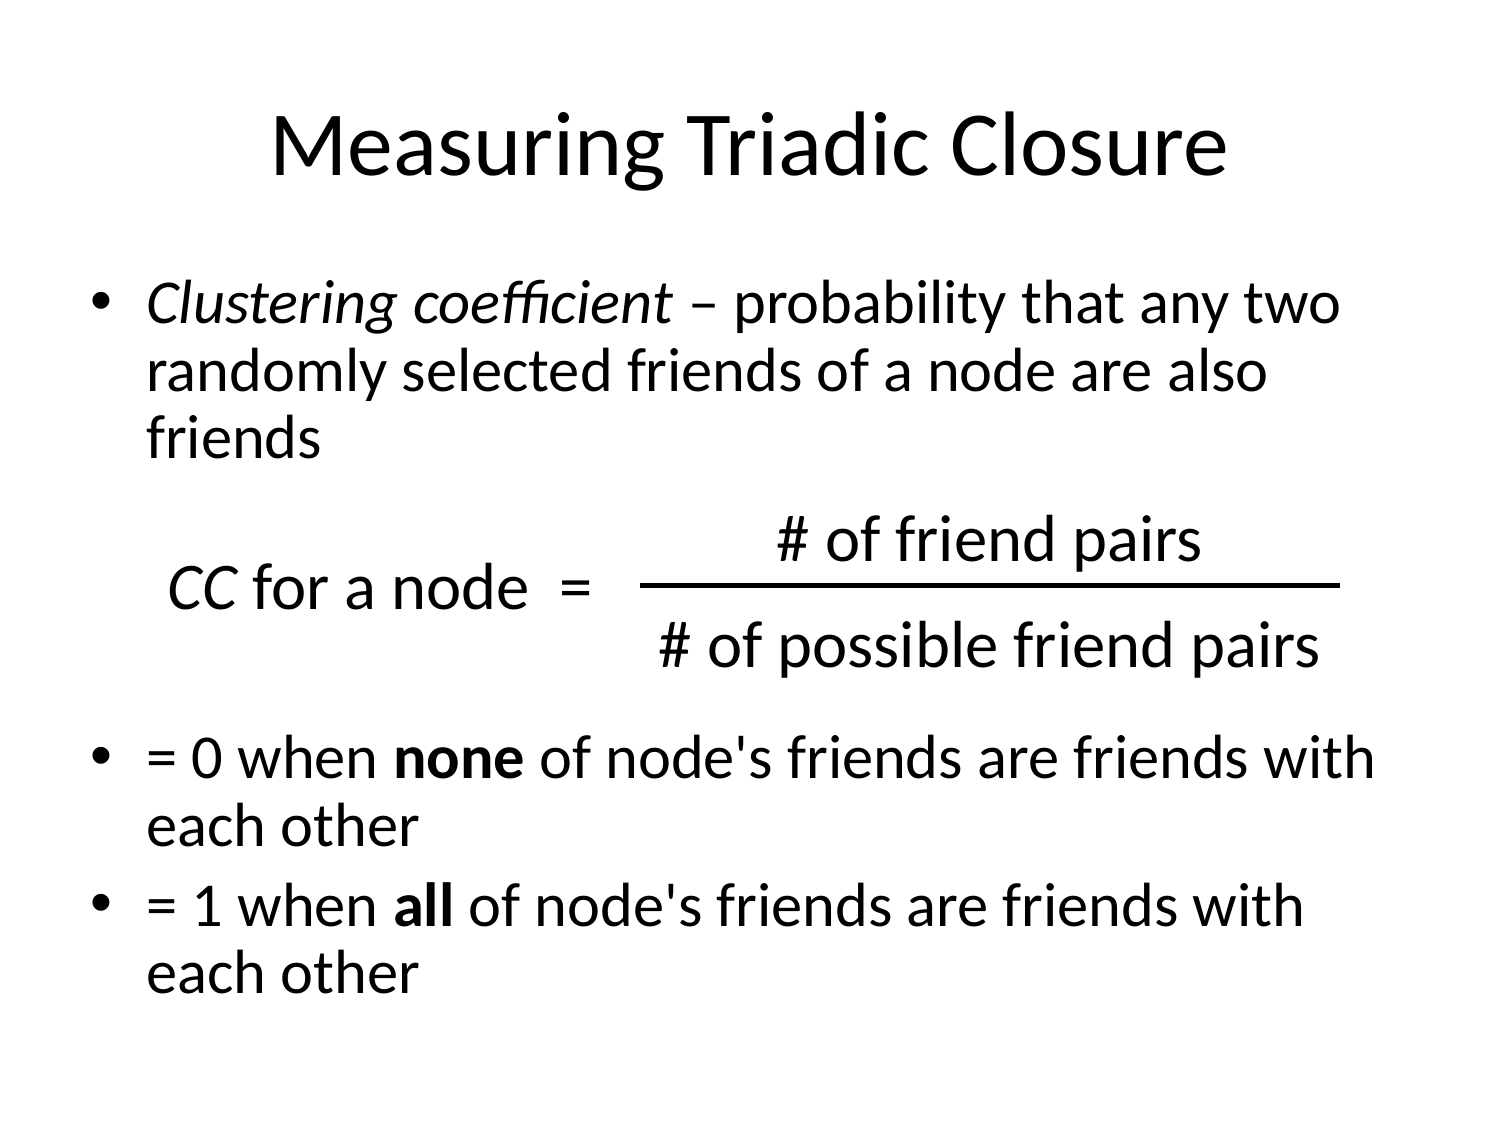

# Measuring Triadic Closure
Clustering coefficient – probability that any two randomly selected friends of a node are also friends

= 0 when none of node's friends are friends with each other
= 1 when all of node's friends are friends with each other
# of friend pairs
CC for a node  =
# of possible friend pairs